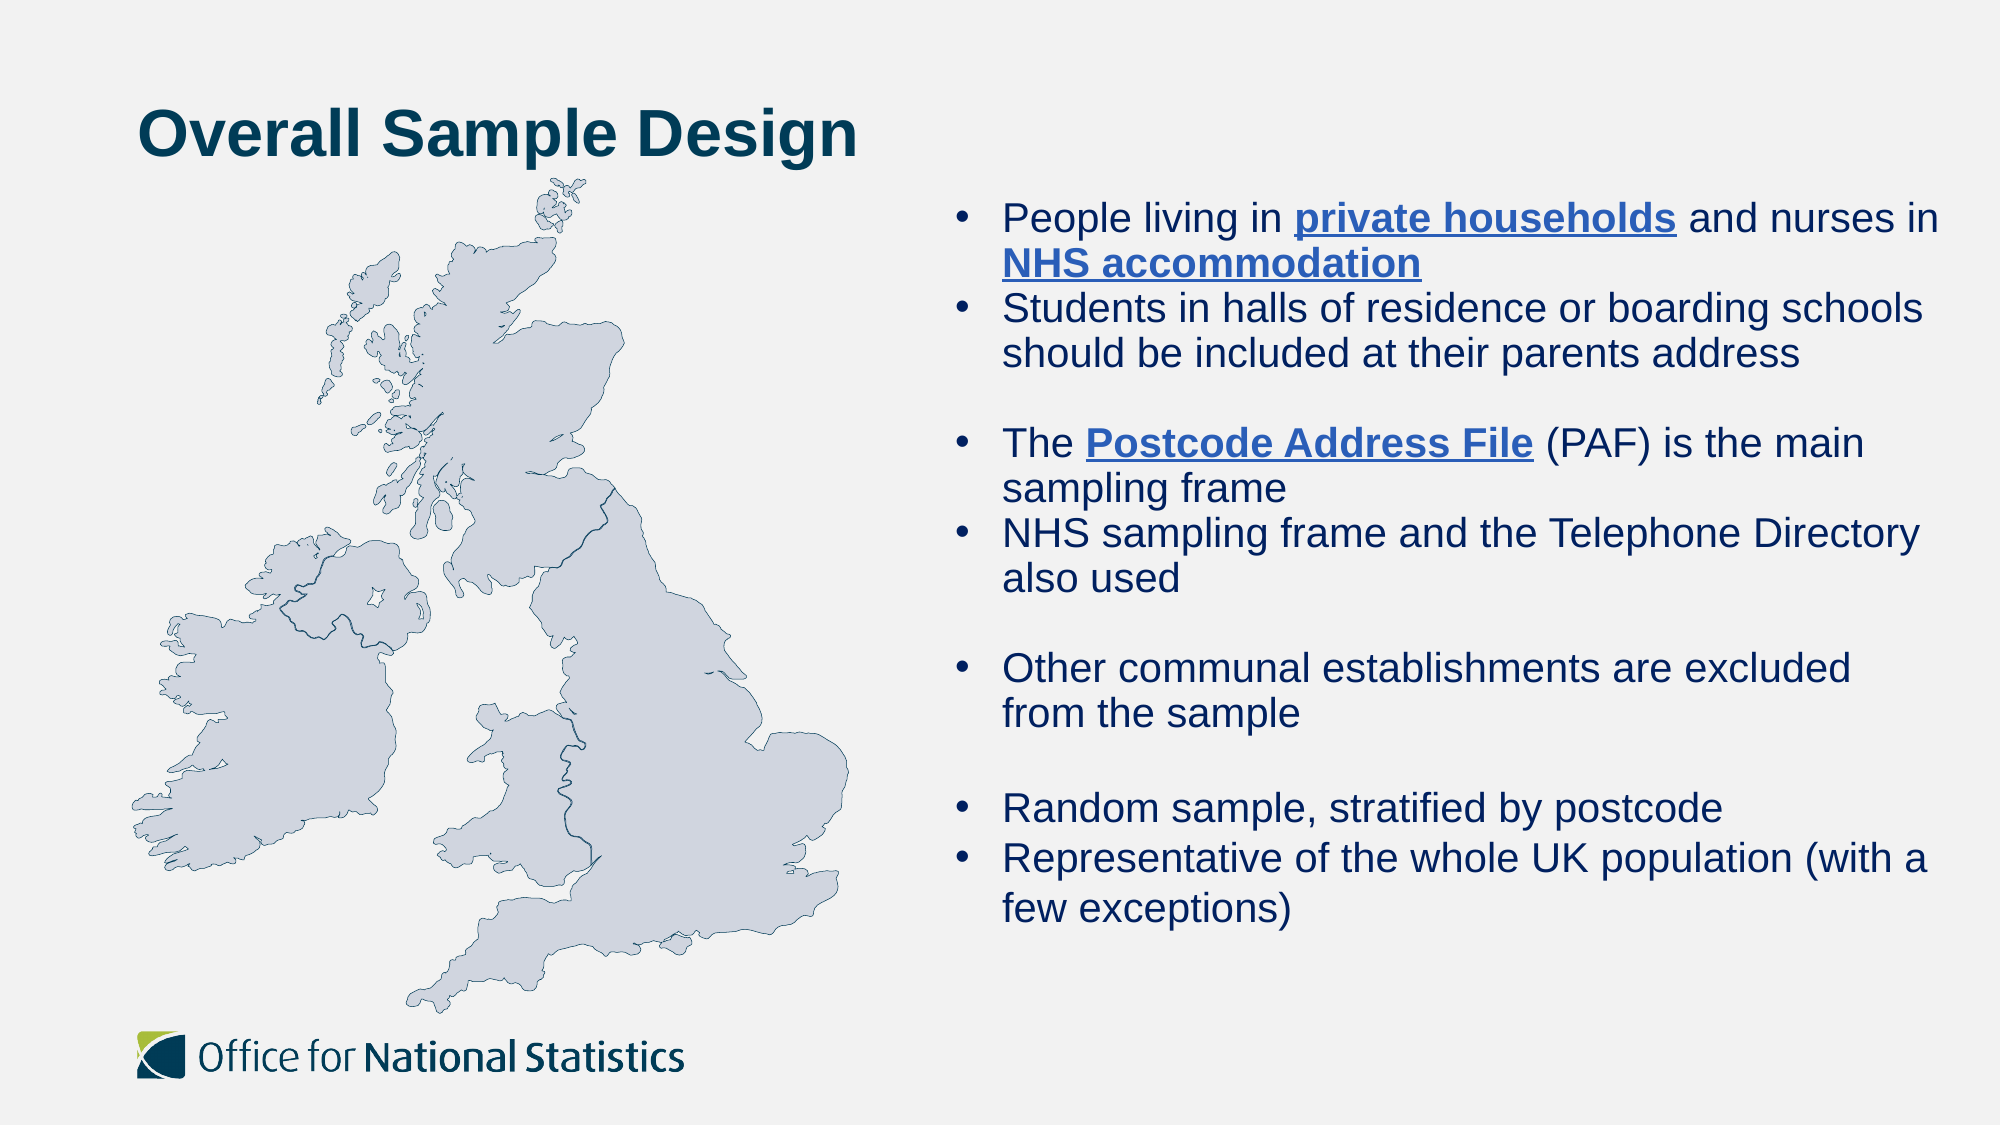

# Overall Sample Design

People living in private households and nurses in NHS accommodation
Students in halls of residence or boarding schools should be included at their parents address

The Postcode Address File (PAF) is the main sampling frame
NHS sampling frame and the Telephone Directory also used

Other communal establishments are excluded from the sample

Random sample, stratified by postcode
Representative of the whole UK population (with a few exceptions)